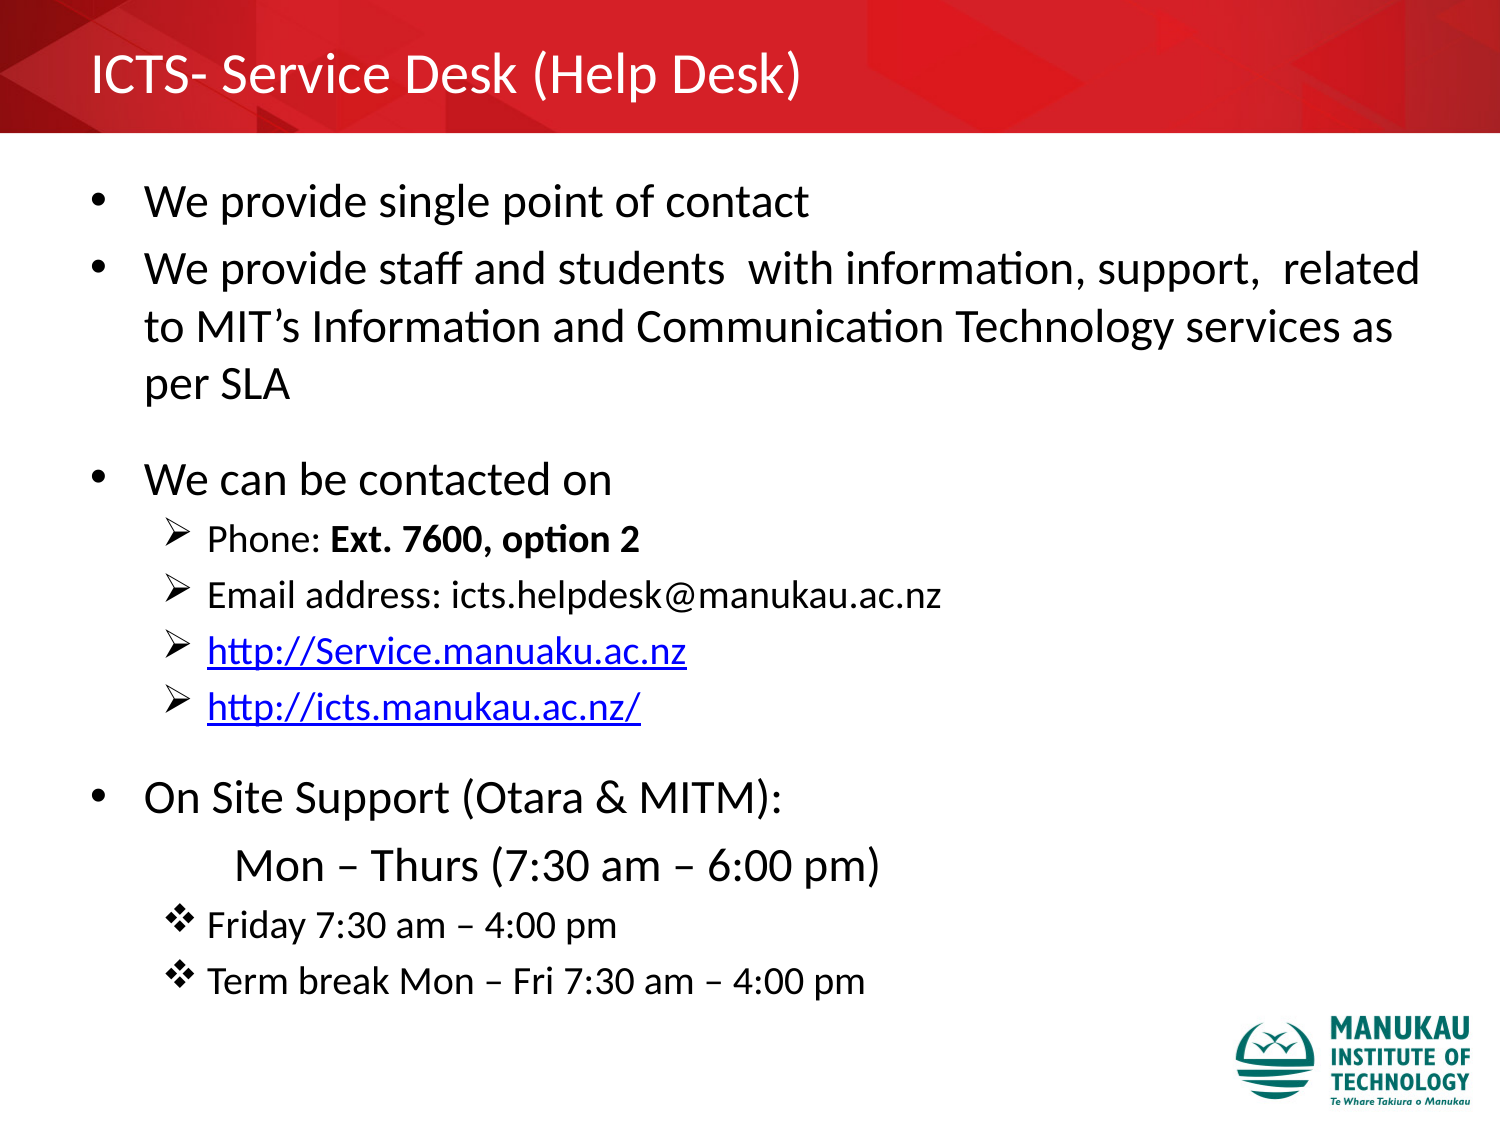

# ICTS- Service Desk (Help Desk)
We provide single point of contact
We provide staff and students  with information, support,  related to MIT’s Information and Communication Technology services as per SLA

We can be contacted on
Phone: Ext. 7600, option 2
Email address: icts.helpdesk@manukau.ac.nz
http://Service.manuaku.ac.nz
http://icts.manukau.ac.nz/

On Site Support (Otara & MITM):
	Mon – Thurs (7:30 am – 6:00 pm)
Friday 7:30 am – 4:00 pm
Term break Mon – Fri 7:30 am – 4:00 pm